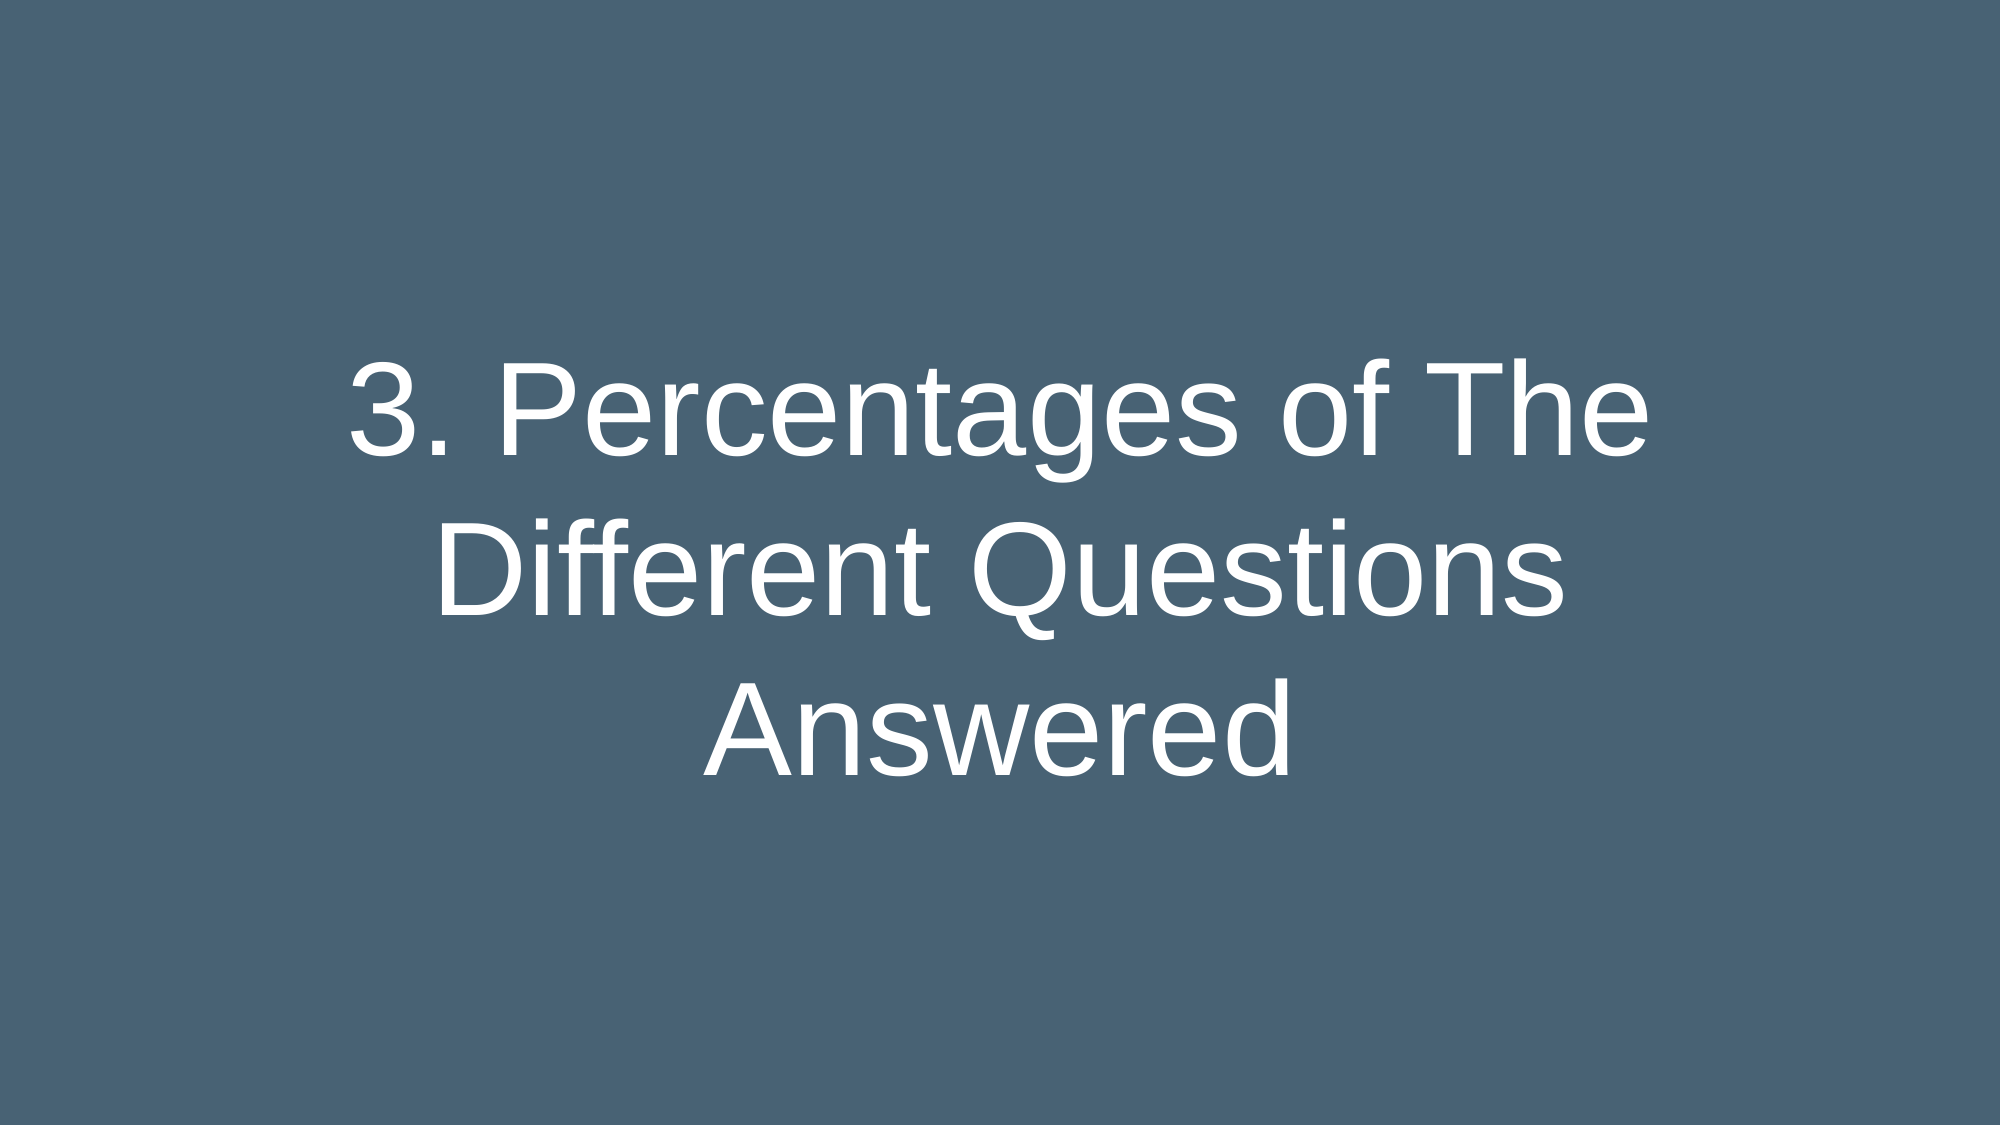

3. Percentages of The Different Questions Answered